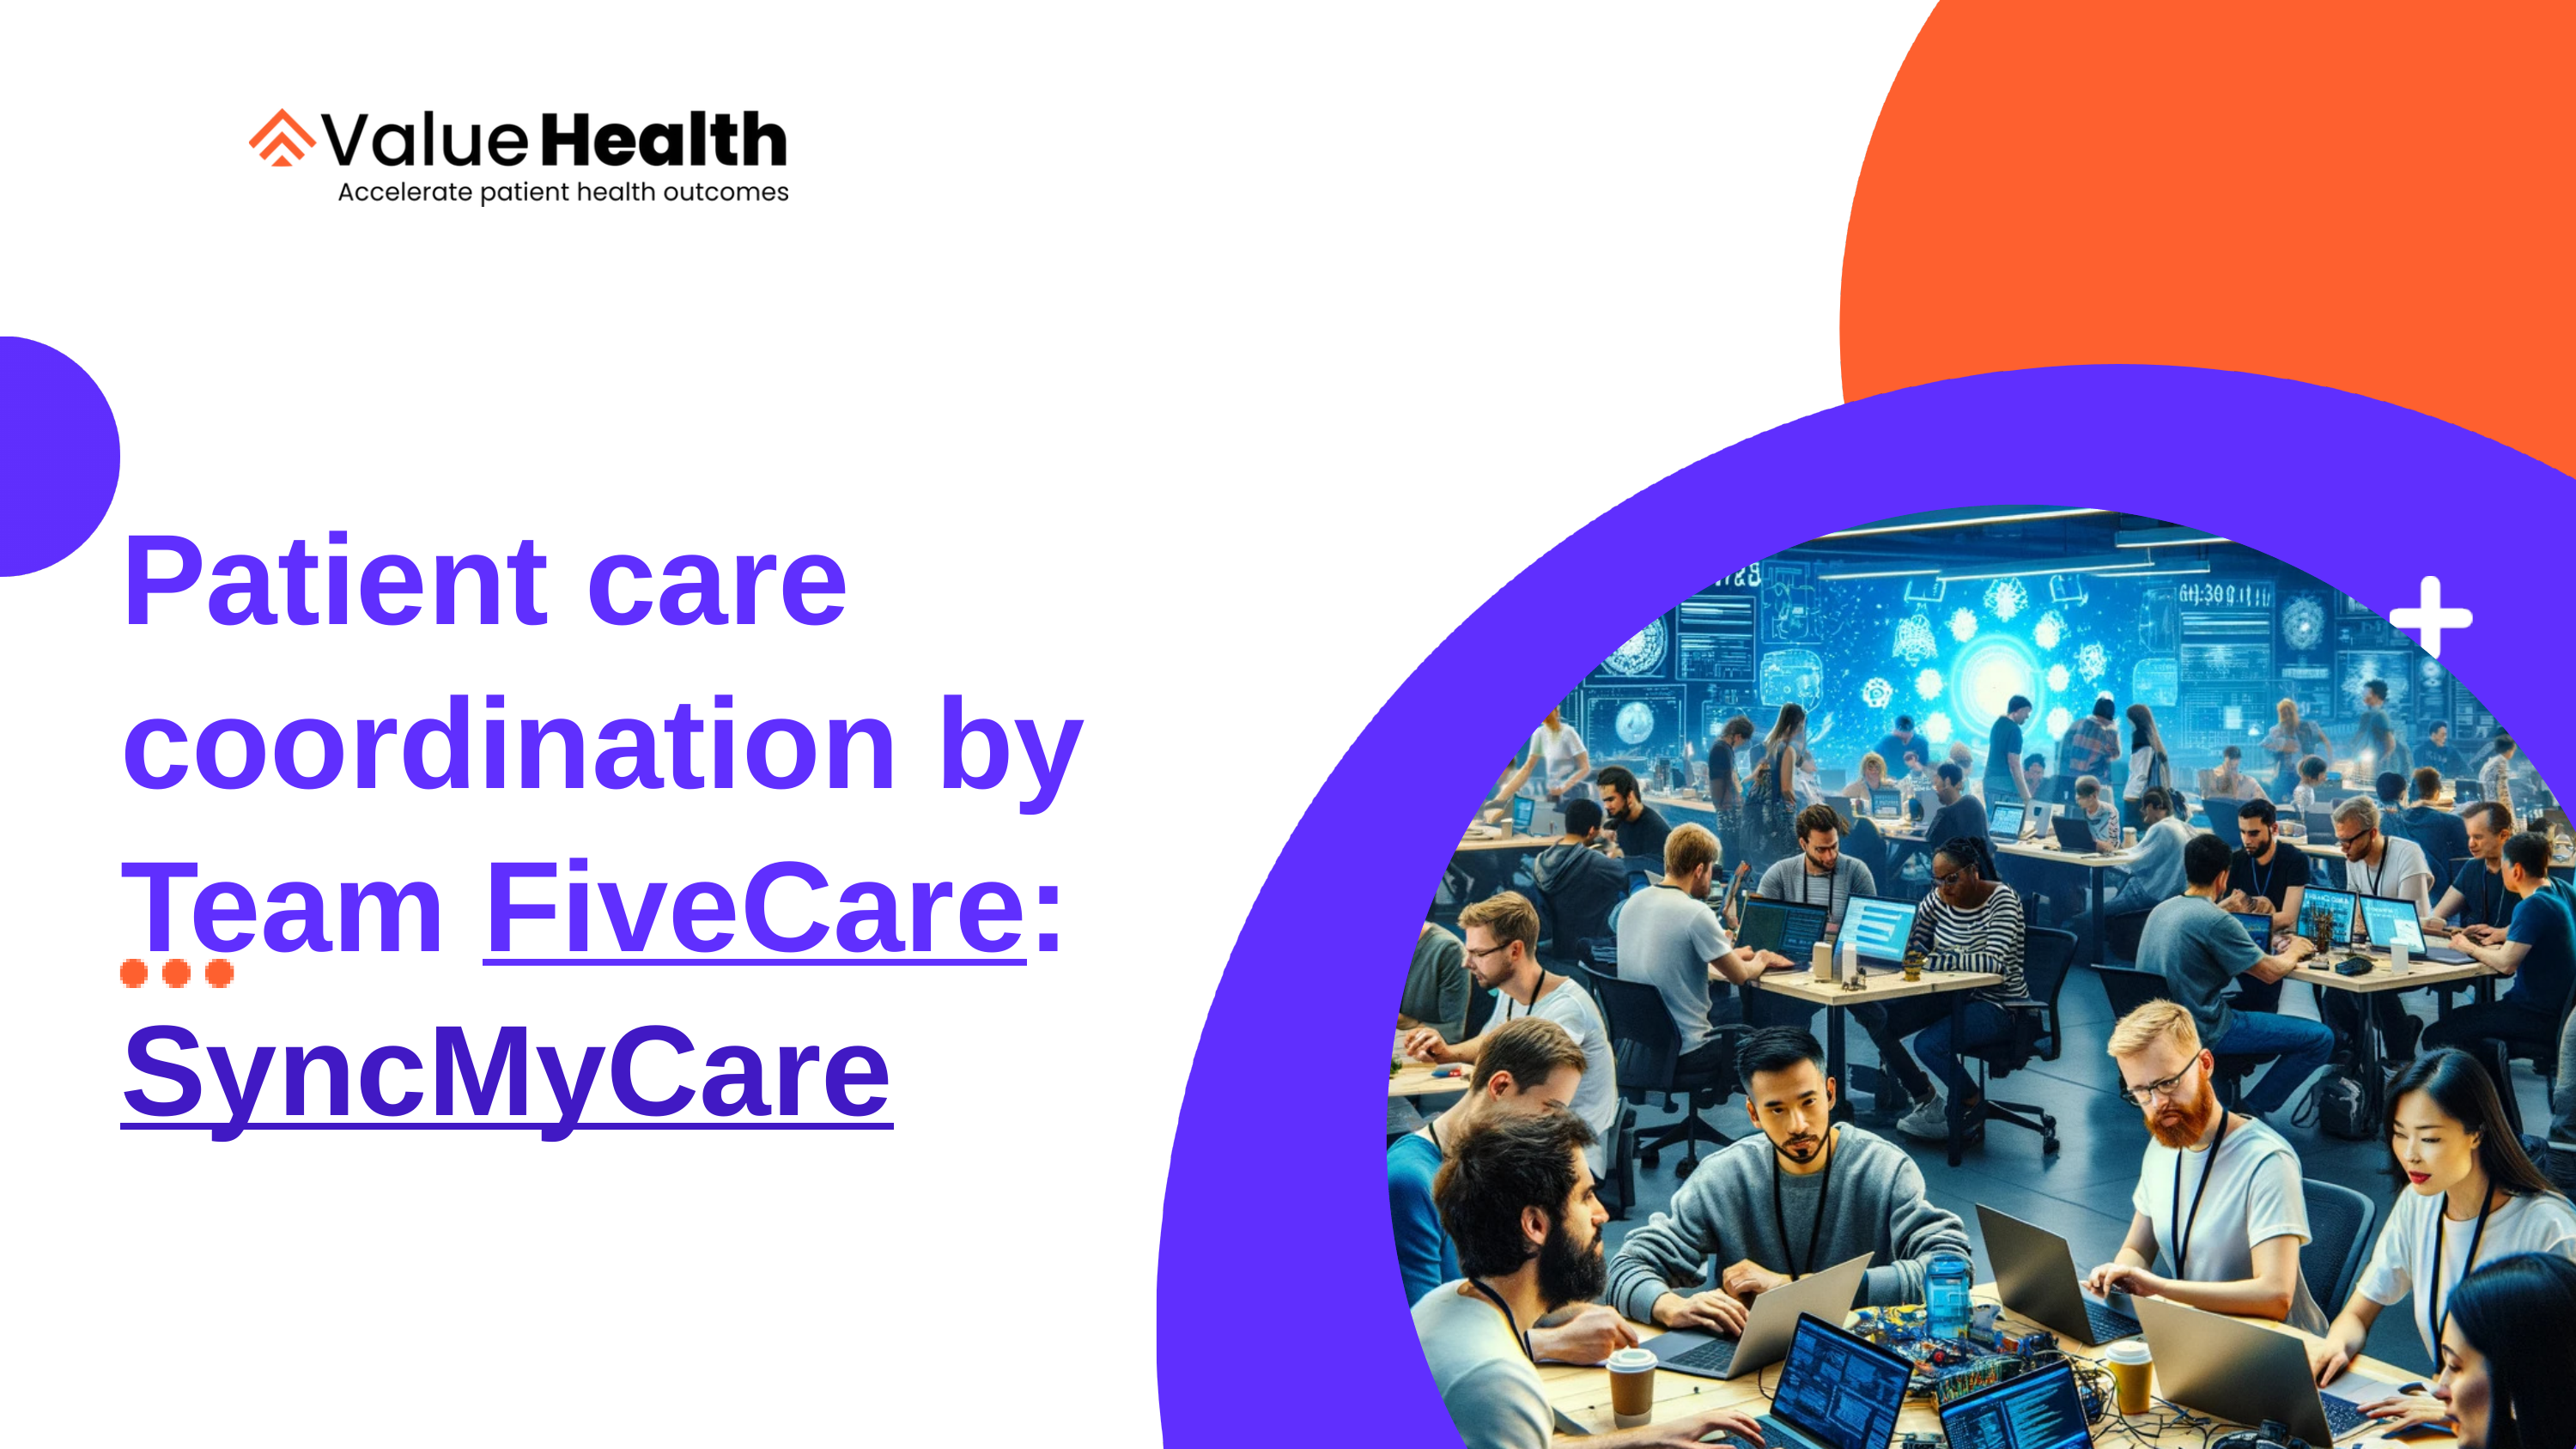

Patient care coordination by Team FiveCare: SyncMyCare